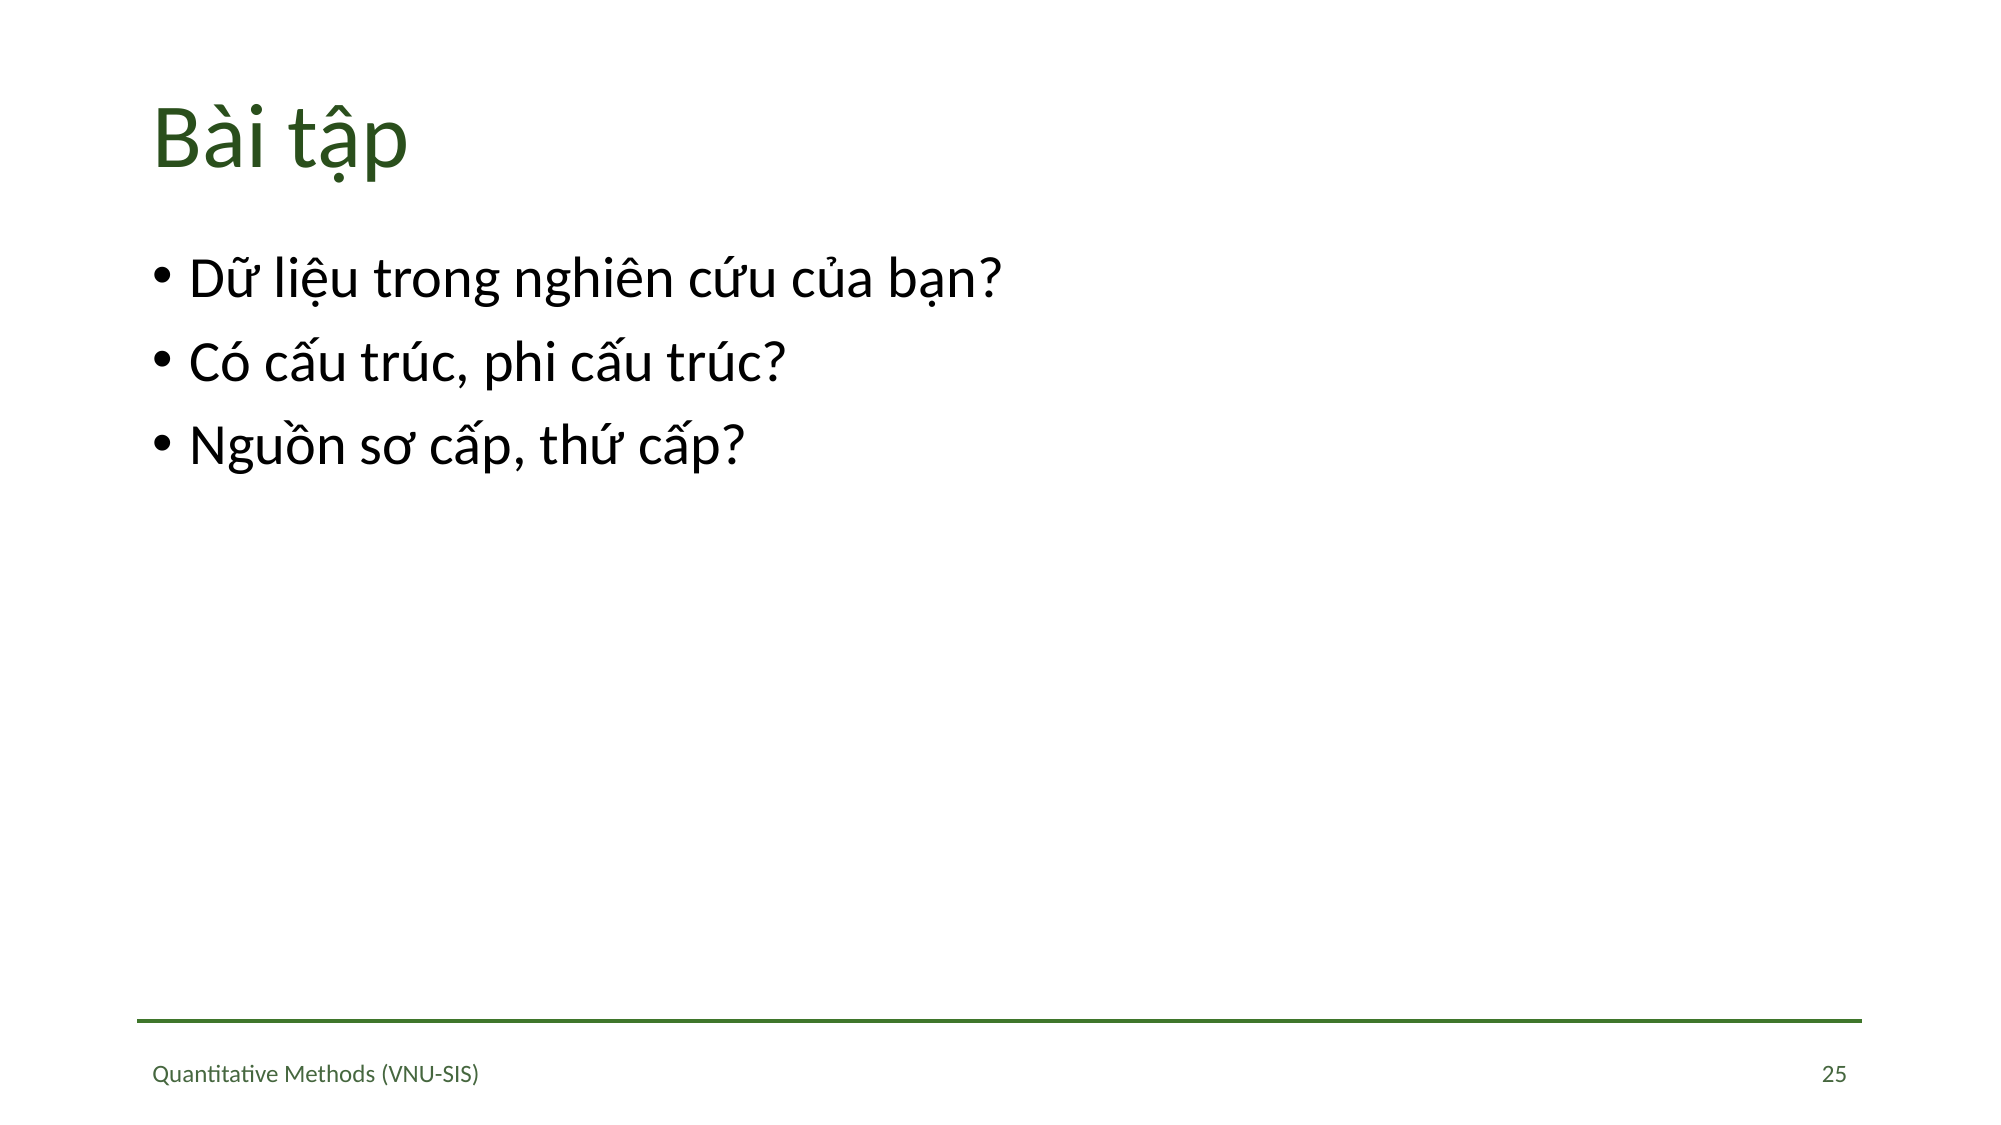

# Bài tập
Dữ liệu trong nghiên cứu của bạn?
Có cấu trúc, phi cấu trúc?
Nguồn sơ cấp, thứ cấp?

25
Quantitative Methods (VNU-SIS)